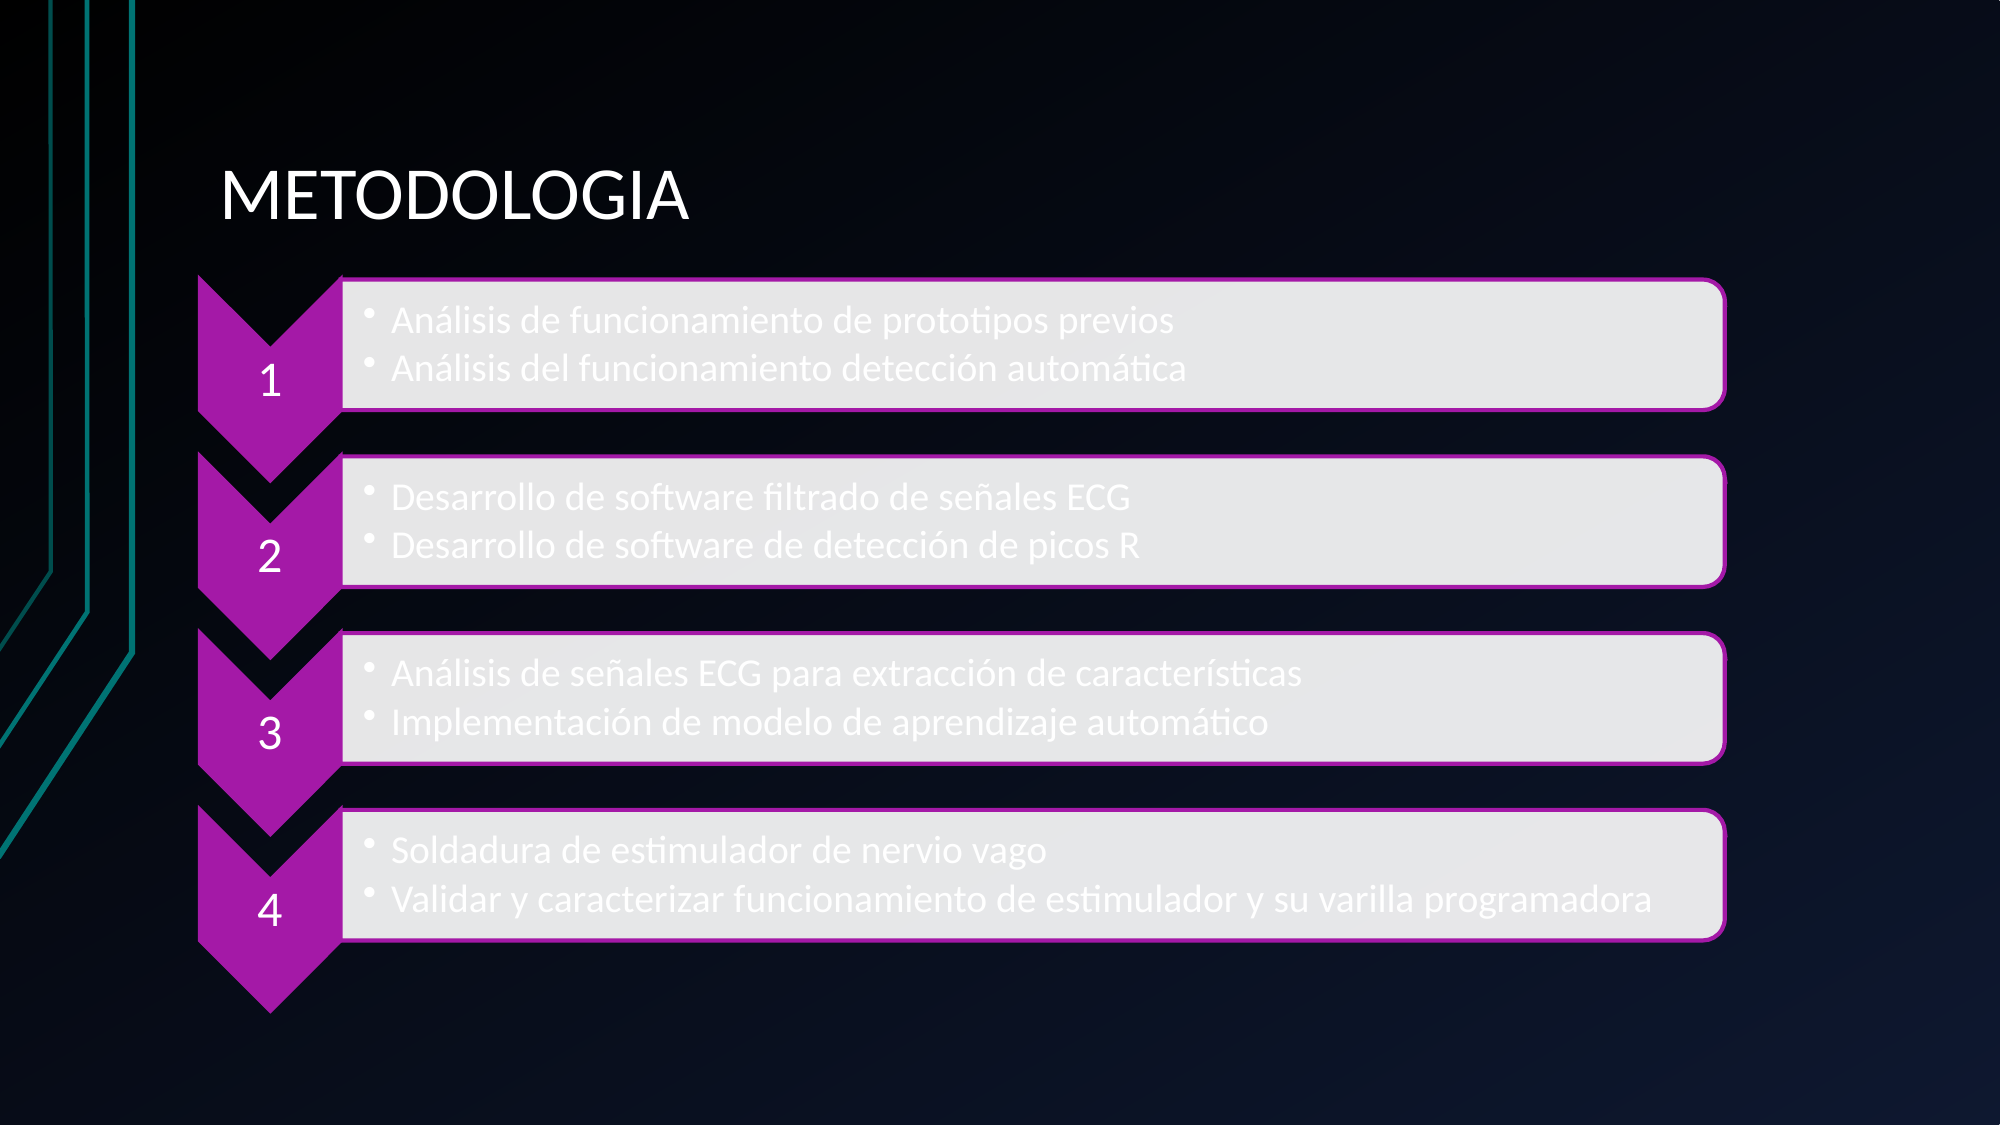

# METODOLOGIA
1
Análisis de funcionamiento de prototipos previos
Análisis del funcionamiento detección automática
2
Desarrollo de software filtrado de señales ECG
Desarrollo de software de detección de picos R
3
Análisis de señales ECG para extracción de características
Implementación de modelo de aprendizaje automático
4
Soldadura de estimulador de nervio vago
Validar y caracterizar funcionamiento de estimulador y su varilla programadora